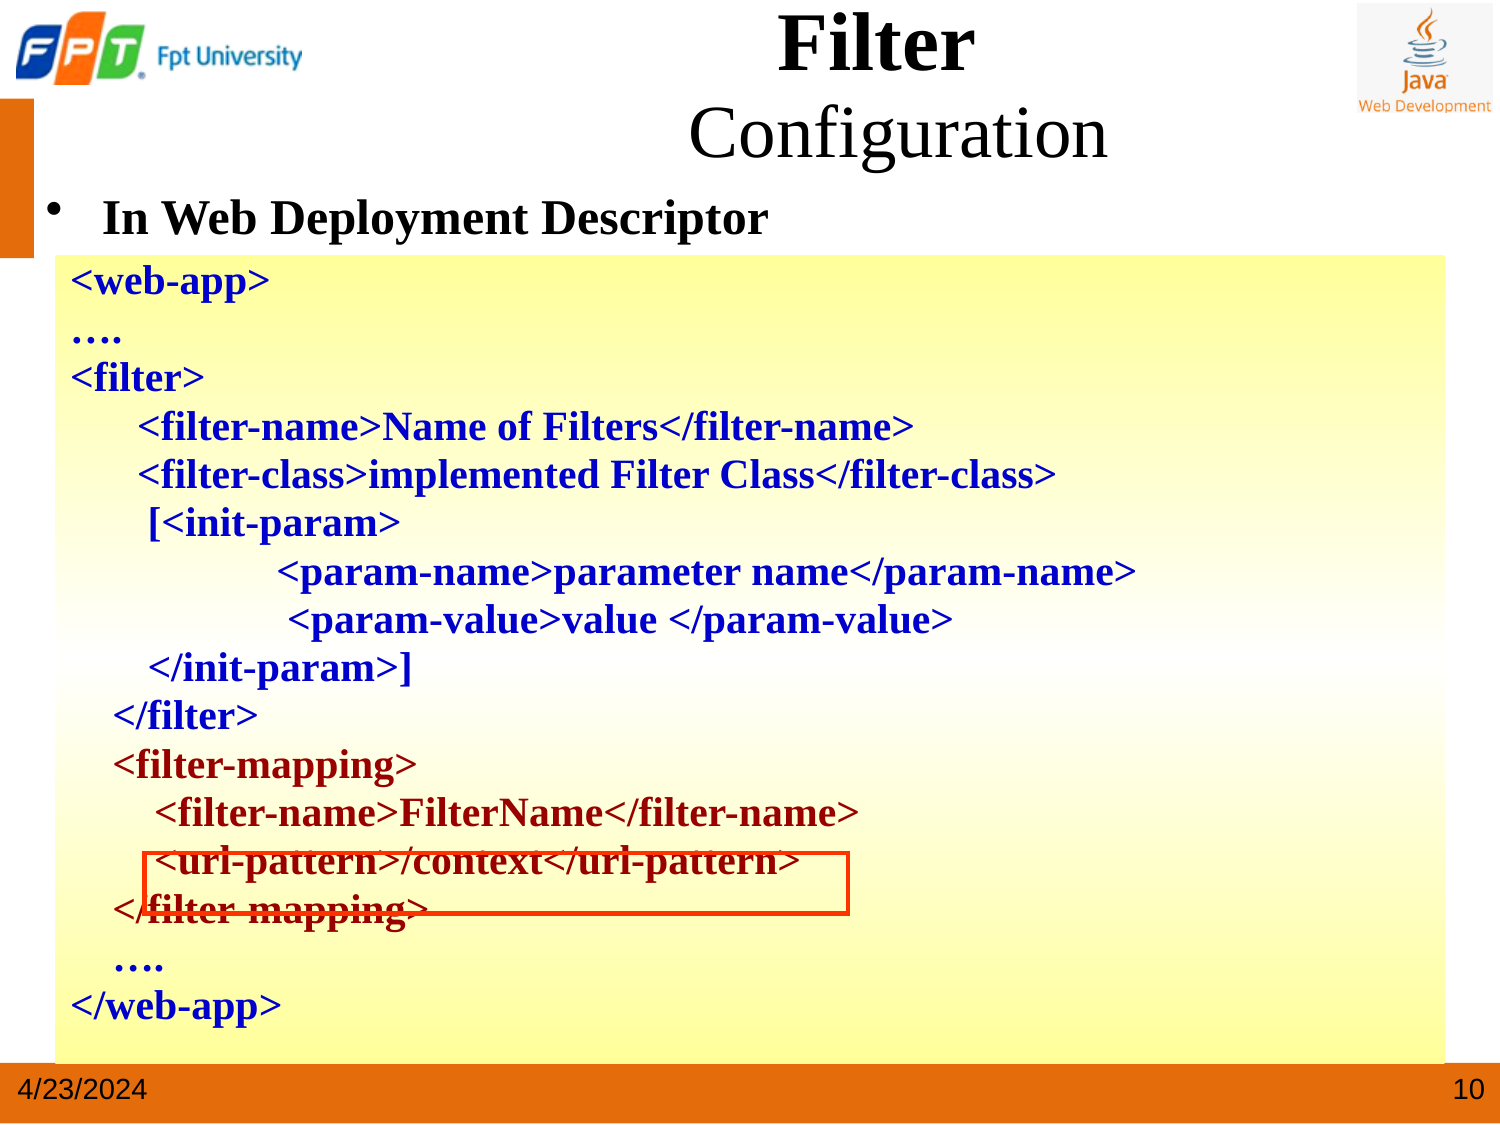

Filter
 Configuration
In Web Deployment Descriptor
<web-app>
….
<filter>
	 <filter-name>Name of Filters</filter-name>
	 <filter-class>implemented Filter Class</filter-class>
	  [<init-param>
		<param-name>parameter name</param-name>
		 <param-value>value </param-value>
 	  </init-param>]
    </filter>
    <filter-mapping>
        <filter-name>FilterName</filter-name>
        <url-pattern>/context</url-pattern>
    </filter-mapping>
    ….
</web-app>

4/23/2024
10